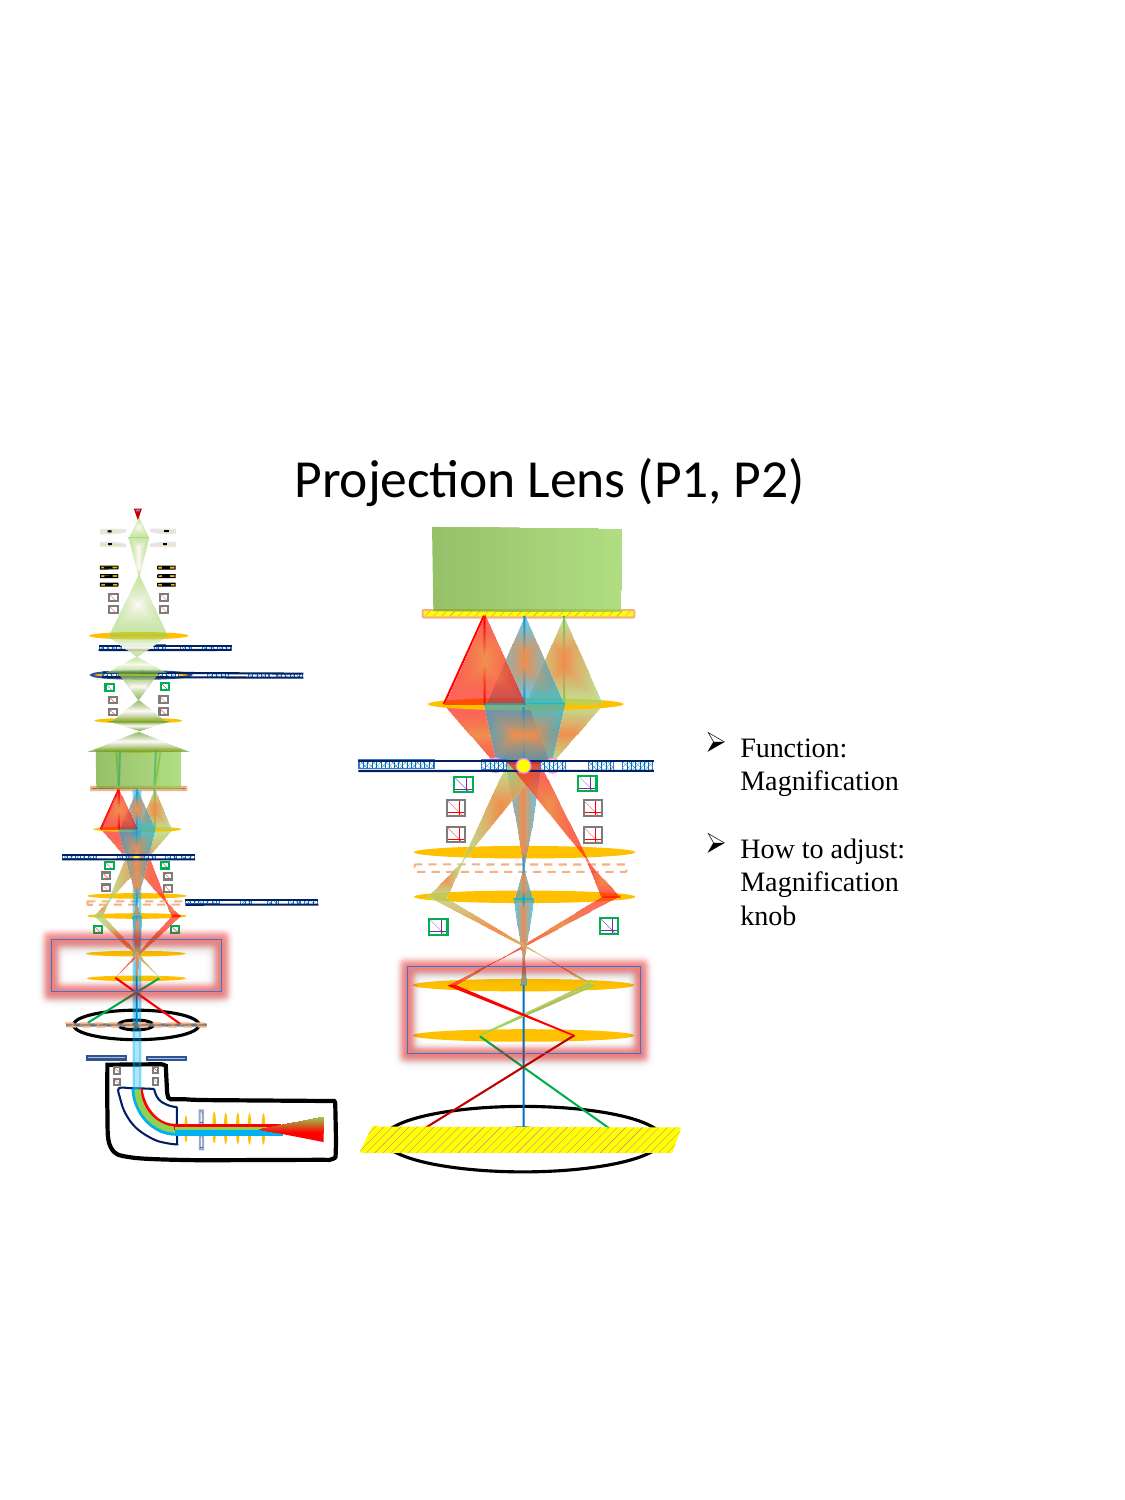

# Projection Lens (P1, P2)

Function: Magnification

How to adjust: Magnification knob